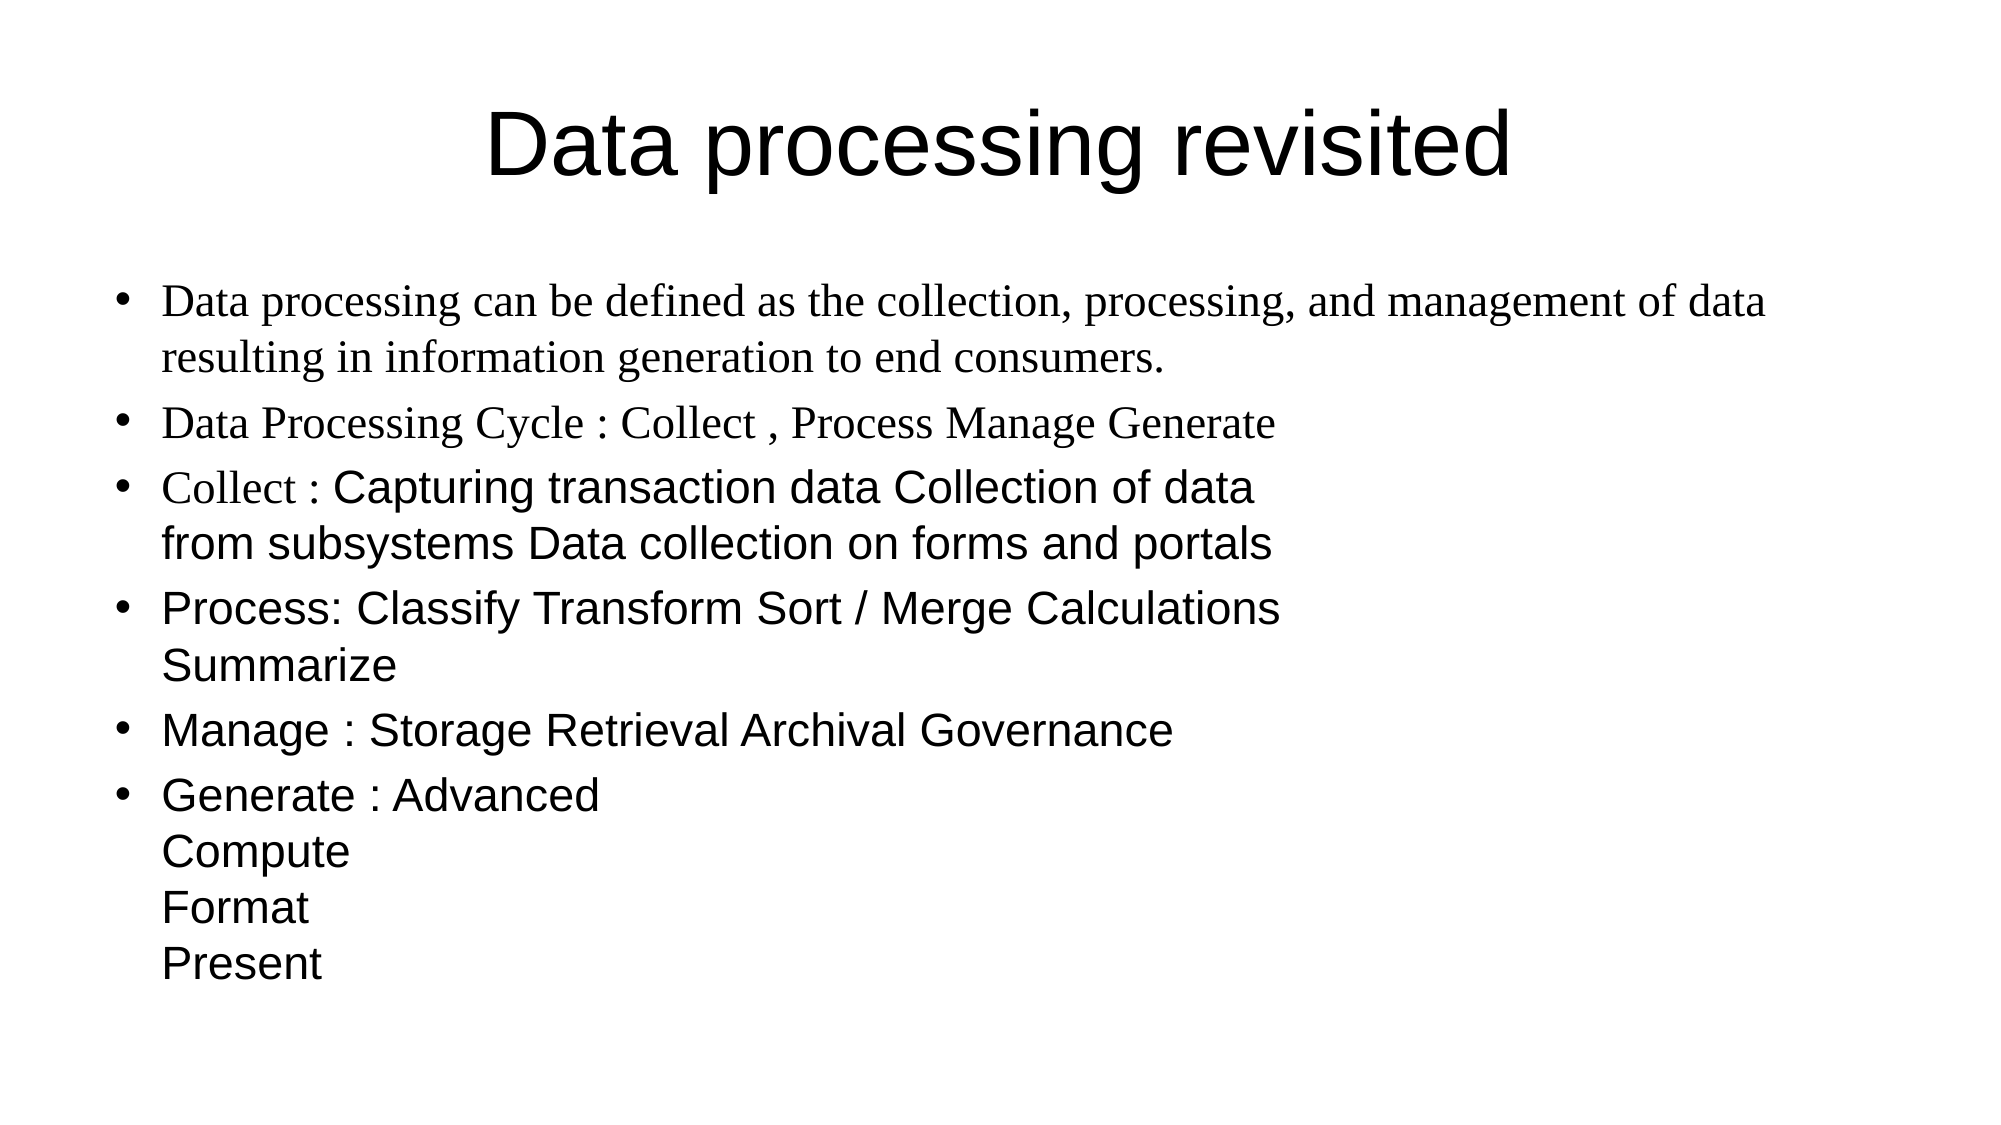

# Data processing revisited
Data processing can be defined as the collection, processing, and management of data resulting in information generation to end consumers.
Data Processing Cycle : Collect , Process Manage Generate
Collect : Capturing transaction data Collection of data
from subsystems Data collection on forms and portals
Process: Classify Transform Sort / Merge Calculations
Summarize
Manage : Storage Retrieval Archival Governance
Generate : Advanced
Compute
Format
Present